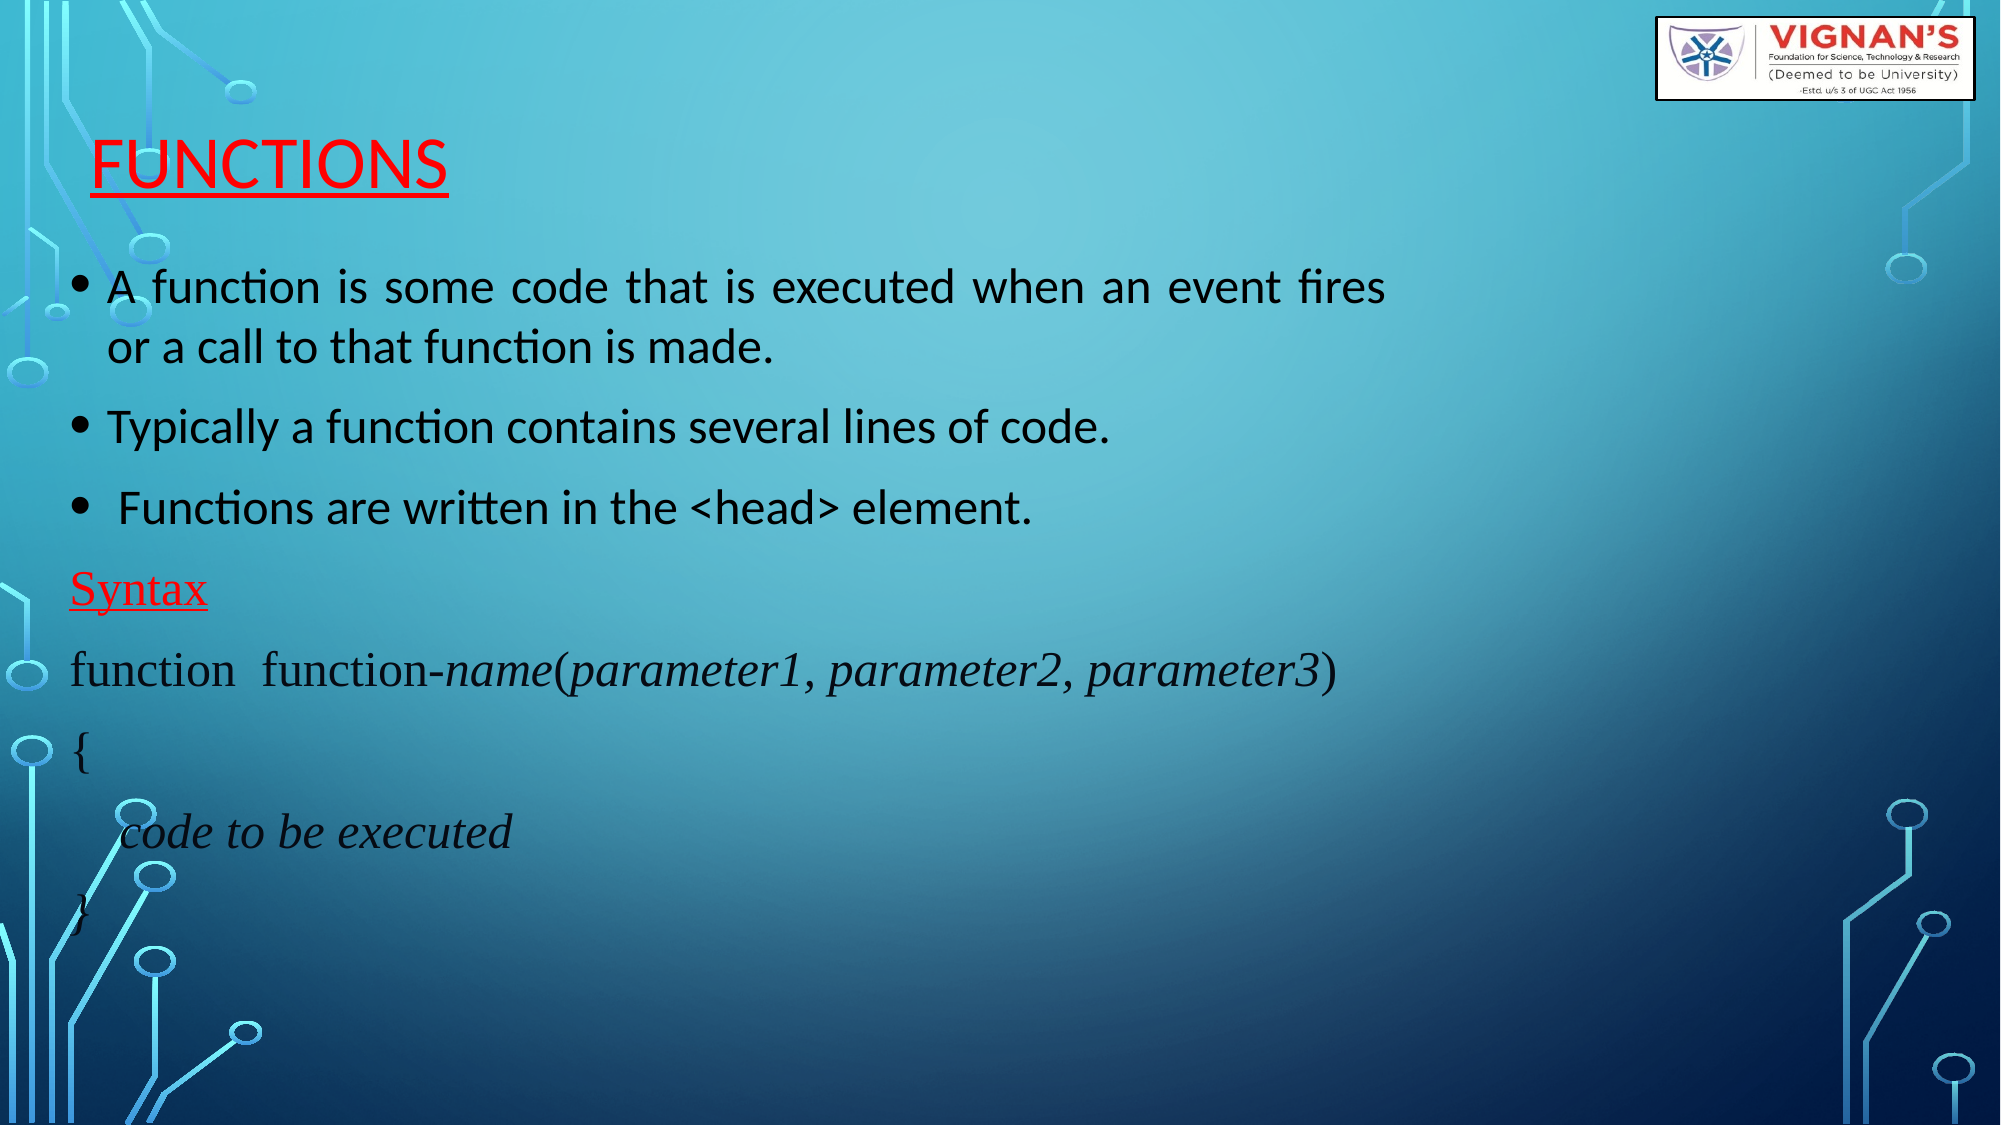

# Functions
A function is some code that is executed when an event fires or a call to that function is made.
Typically a function contains several lines of code.
 Functions are written in the <head> element.
Syntax
function  function-name(parameter1, parameter2, parameter3)
{
    code to be executed
}